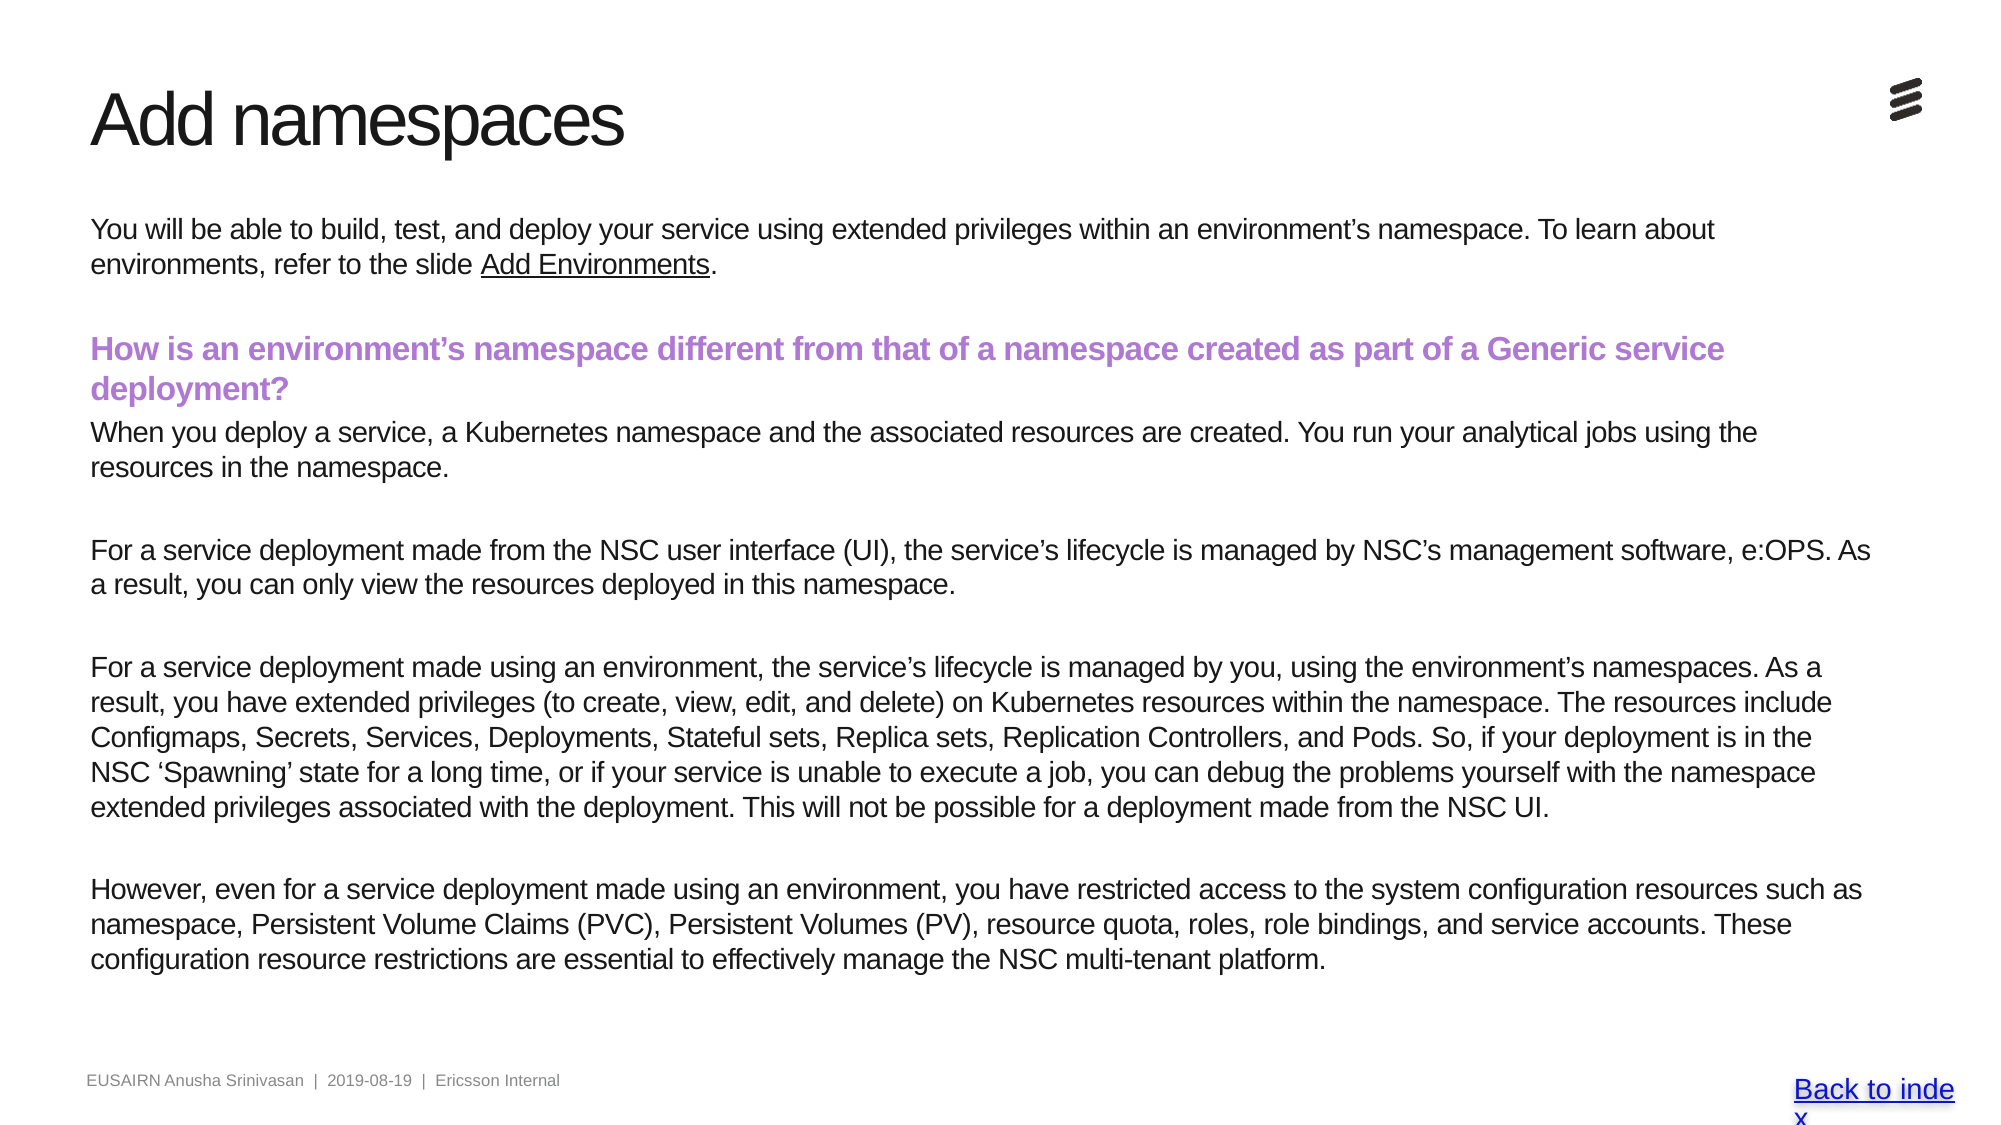

# Add namespaces
You will be able to build, test, and deploy your service using extended privileges within an environment’s namespace. To learn about environments, refer to the slide Add Environments.

How is an environment’s namespace different from that of a namespace created as part of a Generic service deployment?
When you deploy a service, a Kubernetes namespace and the associated resources are created. You run your analytical jobs using the resources in the namespace.

For a service deployment made from the NSC user interface (UI), the service’s lifecycle is managed by NSC’s management software, e:OPS. As a result, you can only view the resources deployed in this namespace.

For a service deployment made using an environment, the service’s lifecycle is managed by you, using the environment’s namespaces. As a result, you have extended privileges (to create, view, edit, and delete) on Kubernetes resources within the namespace. The resources include Configmaps, Secrets, Services, Deployments, Stateful sets, Replica sets, Replication Controllers, and Pods. So, if your deployment is in the NSC ‘Spawning’ state for a long time, or if your service is unable to execute a job, you can debug the problems yourself with the namespace extended privileges associated with the deployment. This will not be possible for a deployment made from the NSC UI.

However, even for a service deployment made using an environment, you have restricted access to the system configuration resources such as namespace, Persistent Volume Claims (PVC), Persistent Volumes (PV), resource quota, roles, role bindings, and service accounts. These configuration resource restrictions are essential to effectively manage the NSC multi-tenant platform.

Back to index